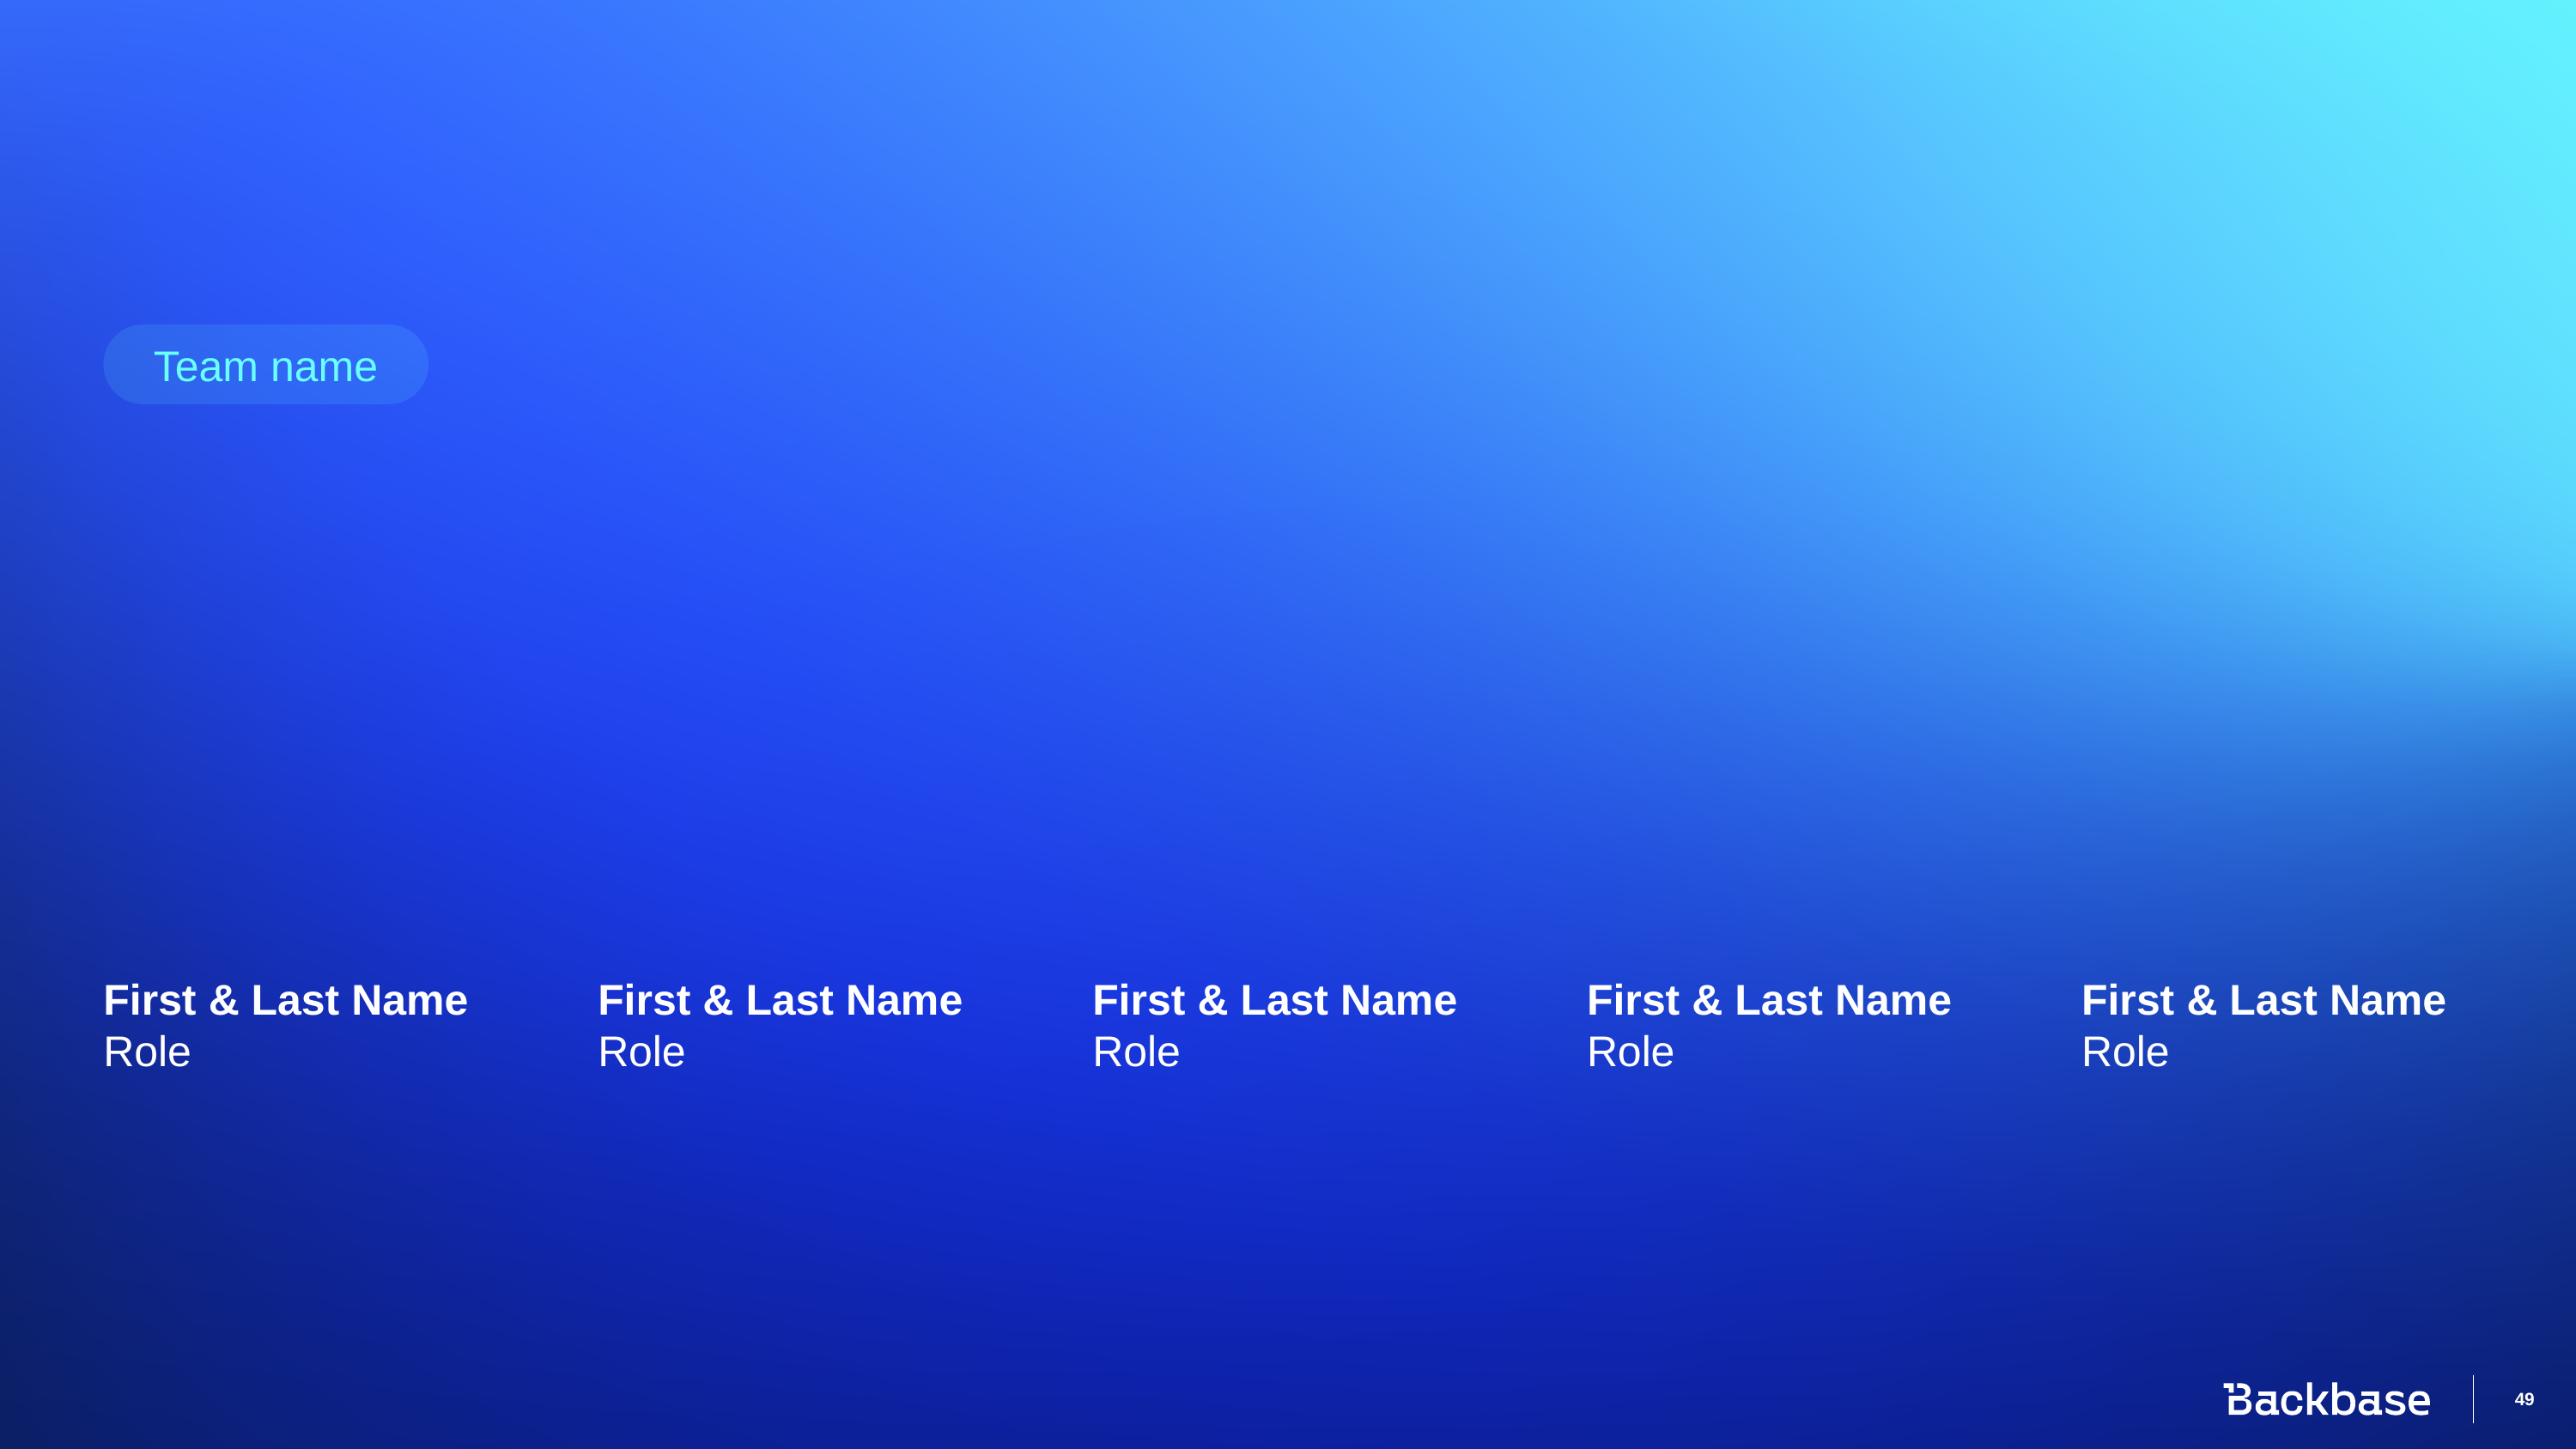

Team name

First & Last Name
Role
First & Last Name
Role
First & Last Name
Role
First & Last Name
Role
First & Last Name
Role